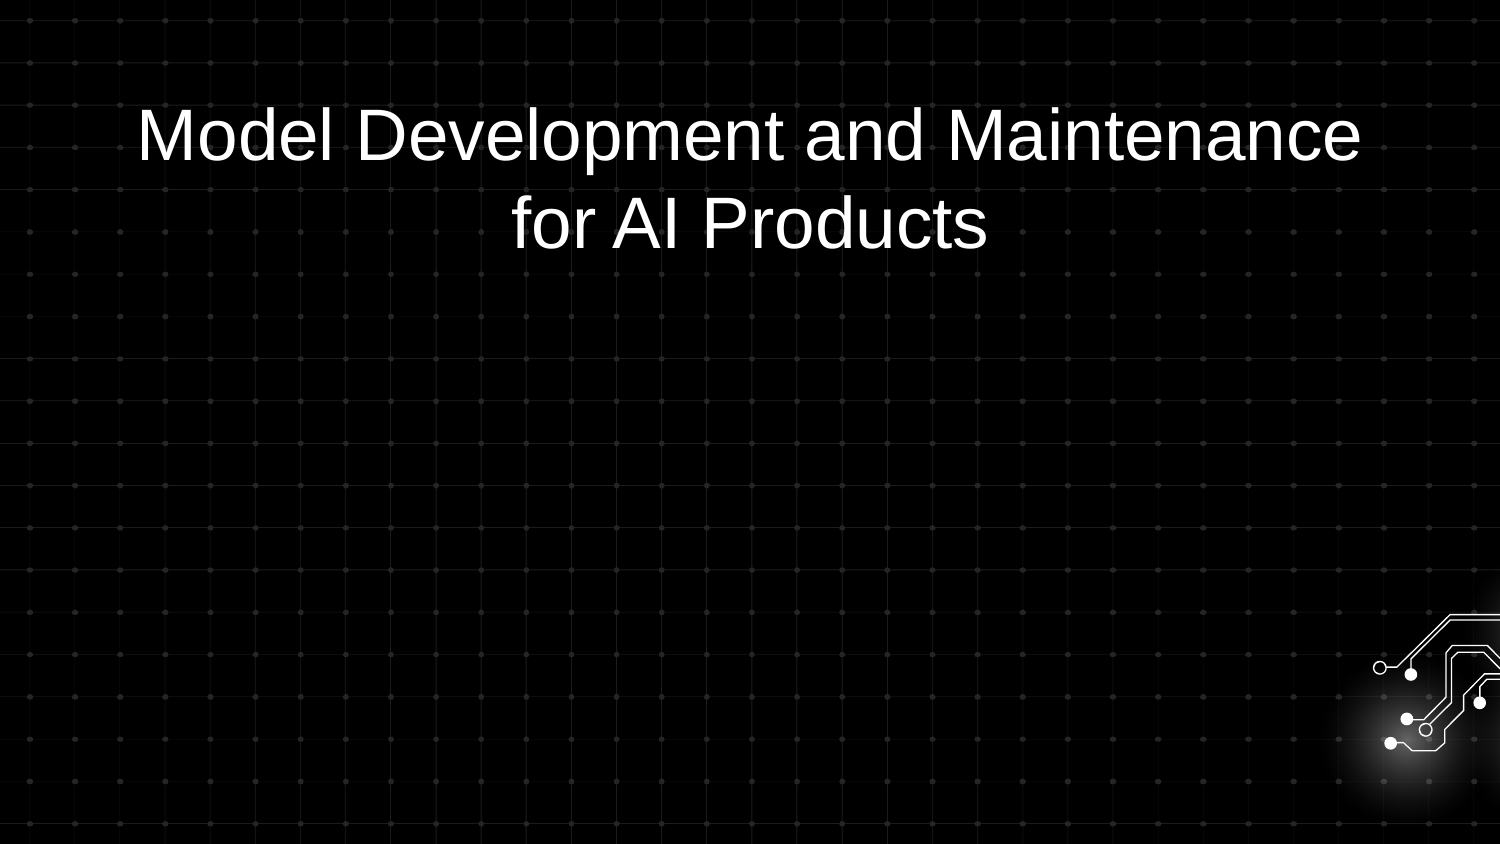

# Model Development and Maintenance for AI Products